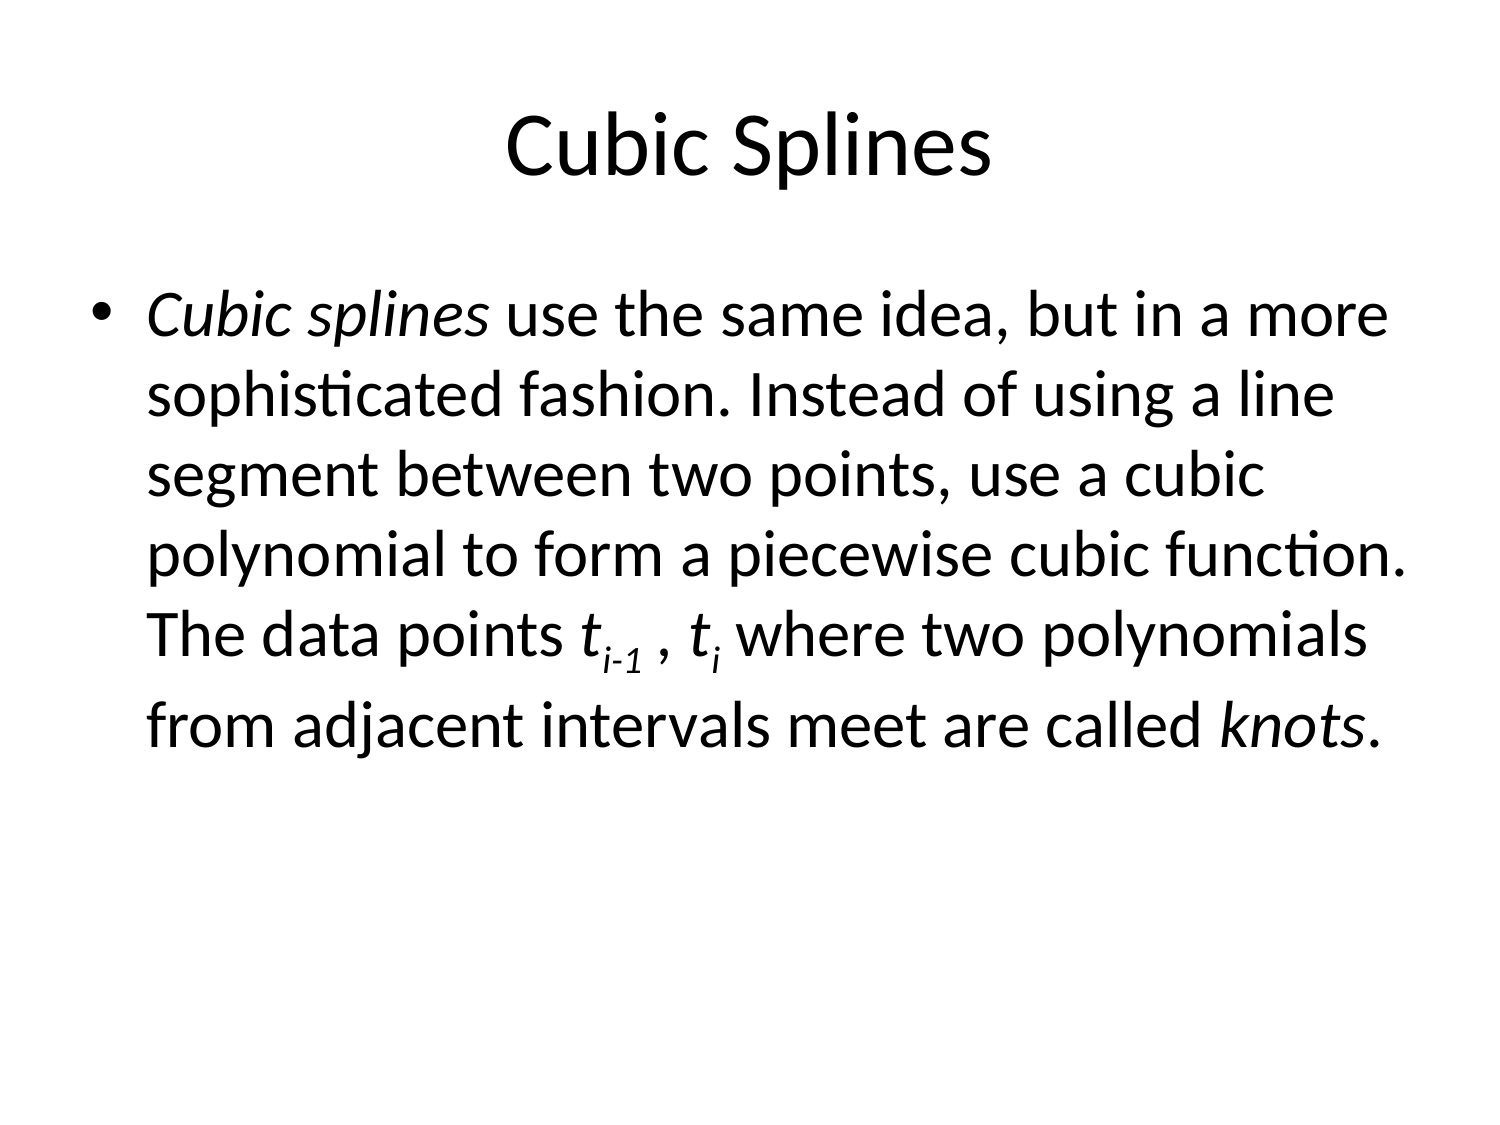

# Cubic Splines
Cubic splines use the same idea, but in a more sophisticated fashion. Instead of using a line segment between two points, use a cubic polynomial to form a piecewise cubic function. The data points ti-1 , ti where two polynomials from adjacent intervals meet are called knots.